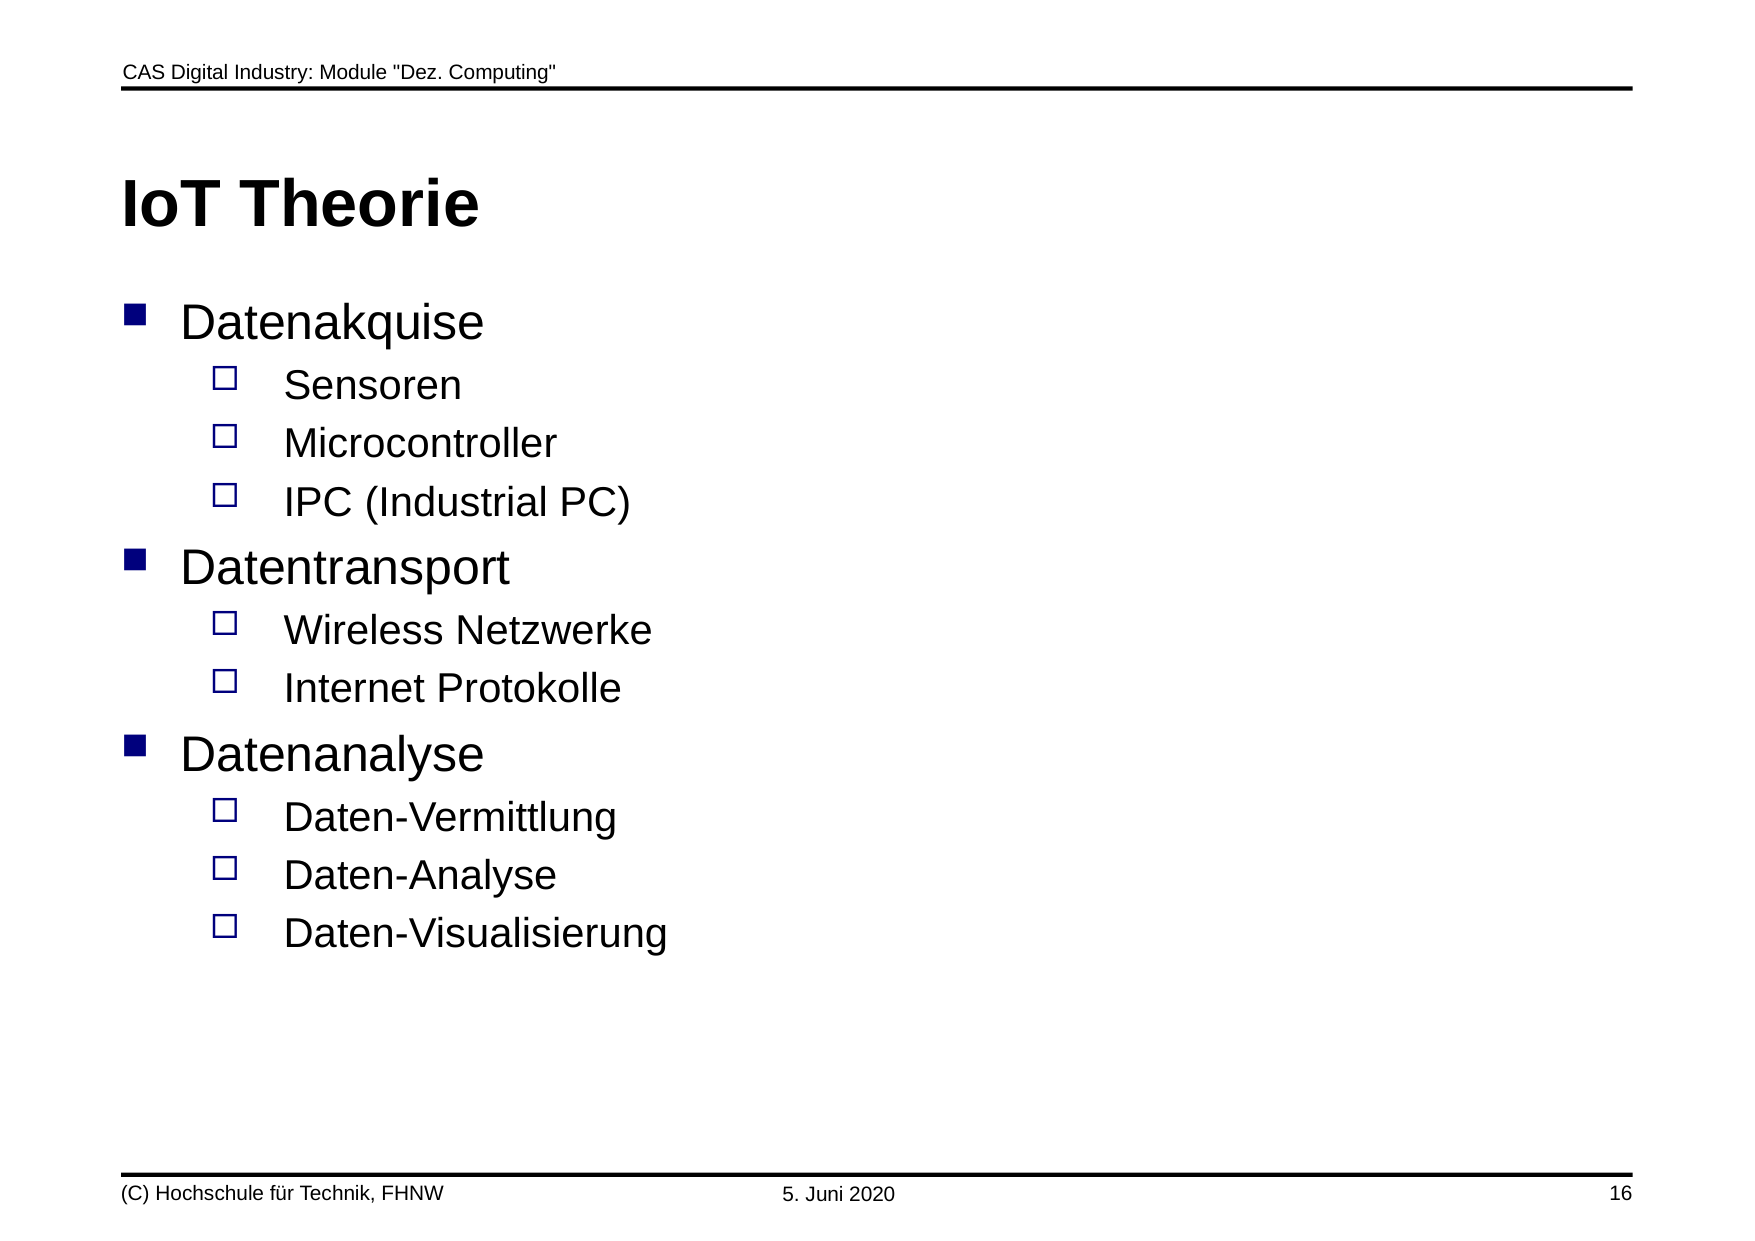

# IoT Theorie
Datenakquise
Sensoren
Microcontroller
IPC (Industrial PC)
Datentransport
Wireless Netzwerke
Internet Protokolle
Datenanalyse
Daten-Vermittlung
Daten-Analyse
Daten-Visualisierung

(C) Hochschule für Technik, FHNW
5. Juni 2020
16